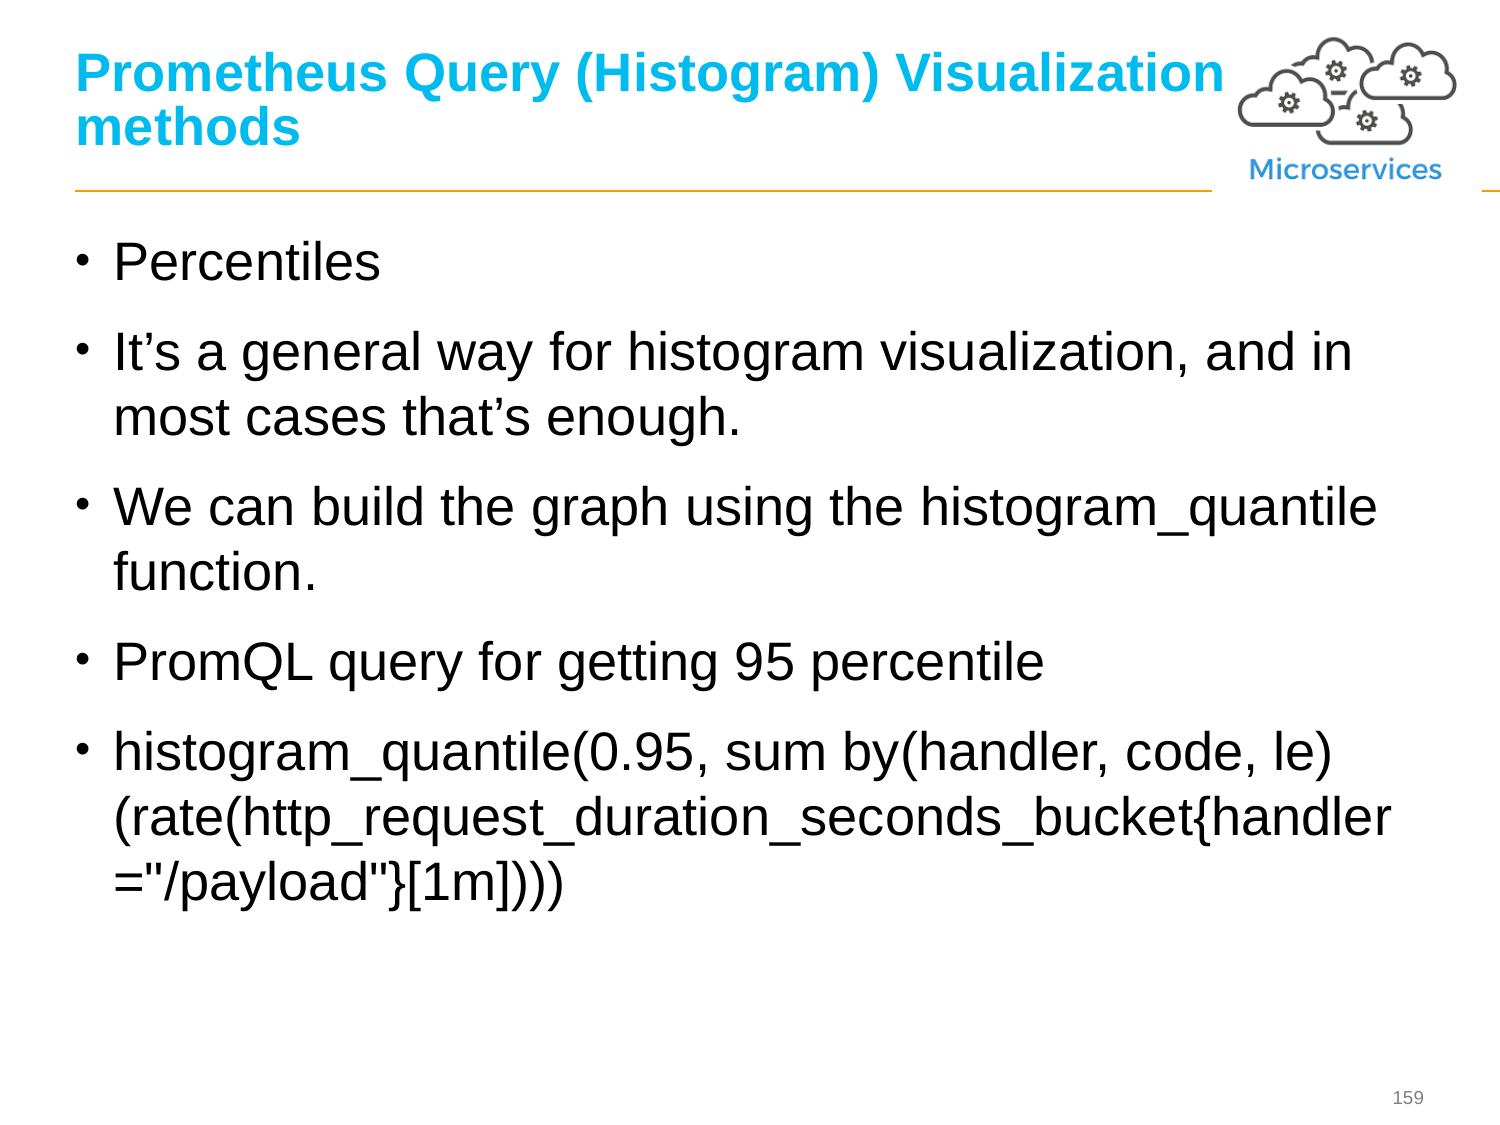

# Prometheus Query (Histogram) Visualization methods
Percentiles
It’s a general way for histogram visualization, and in most cases that’s enough.
We can build the graph using the histogram_quantile function.
PromQL query for getting 95 percentile
histogram_quantile(0.95, sum by(handler, code, le) (rate(http_request_duration_seconds_bucket{handler="/payload"}[1m])))